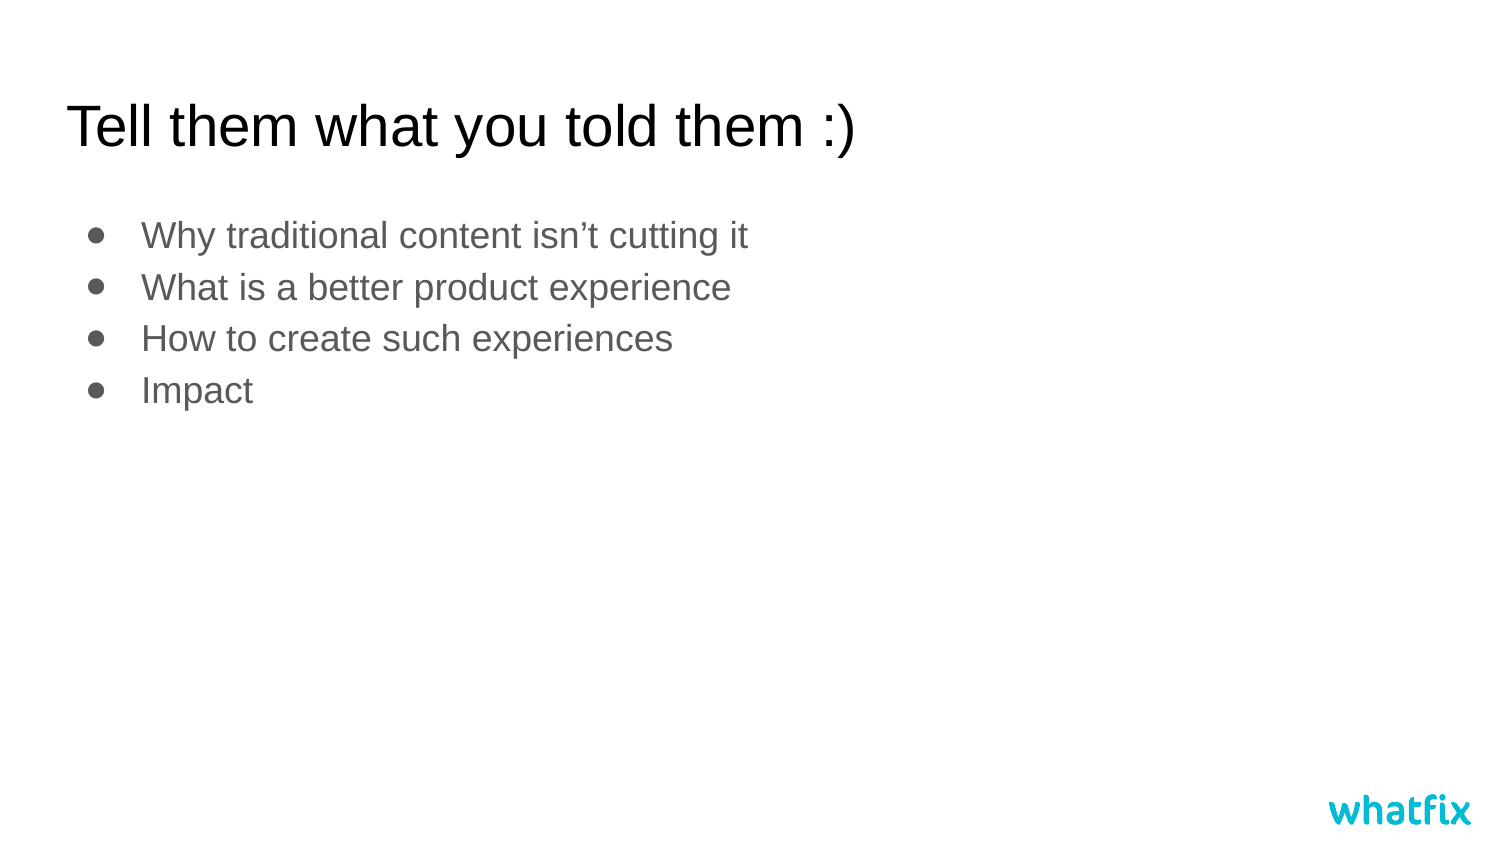

# Tell them what you told them :)
Why traditional content isn’t cutting it
What is a better product experience
How to create such experiences
Impact